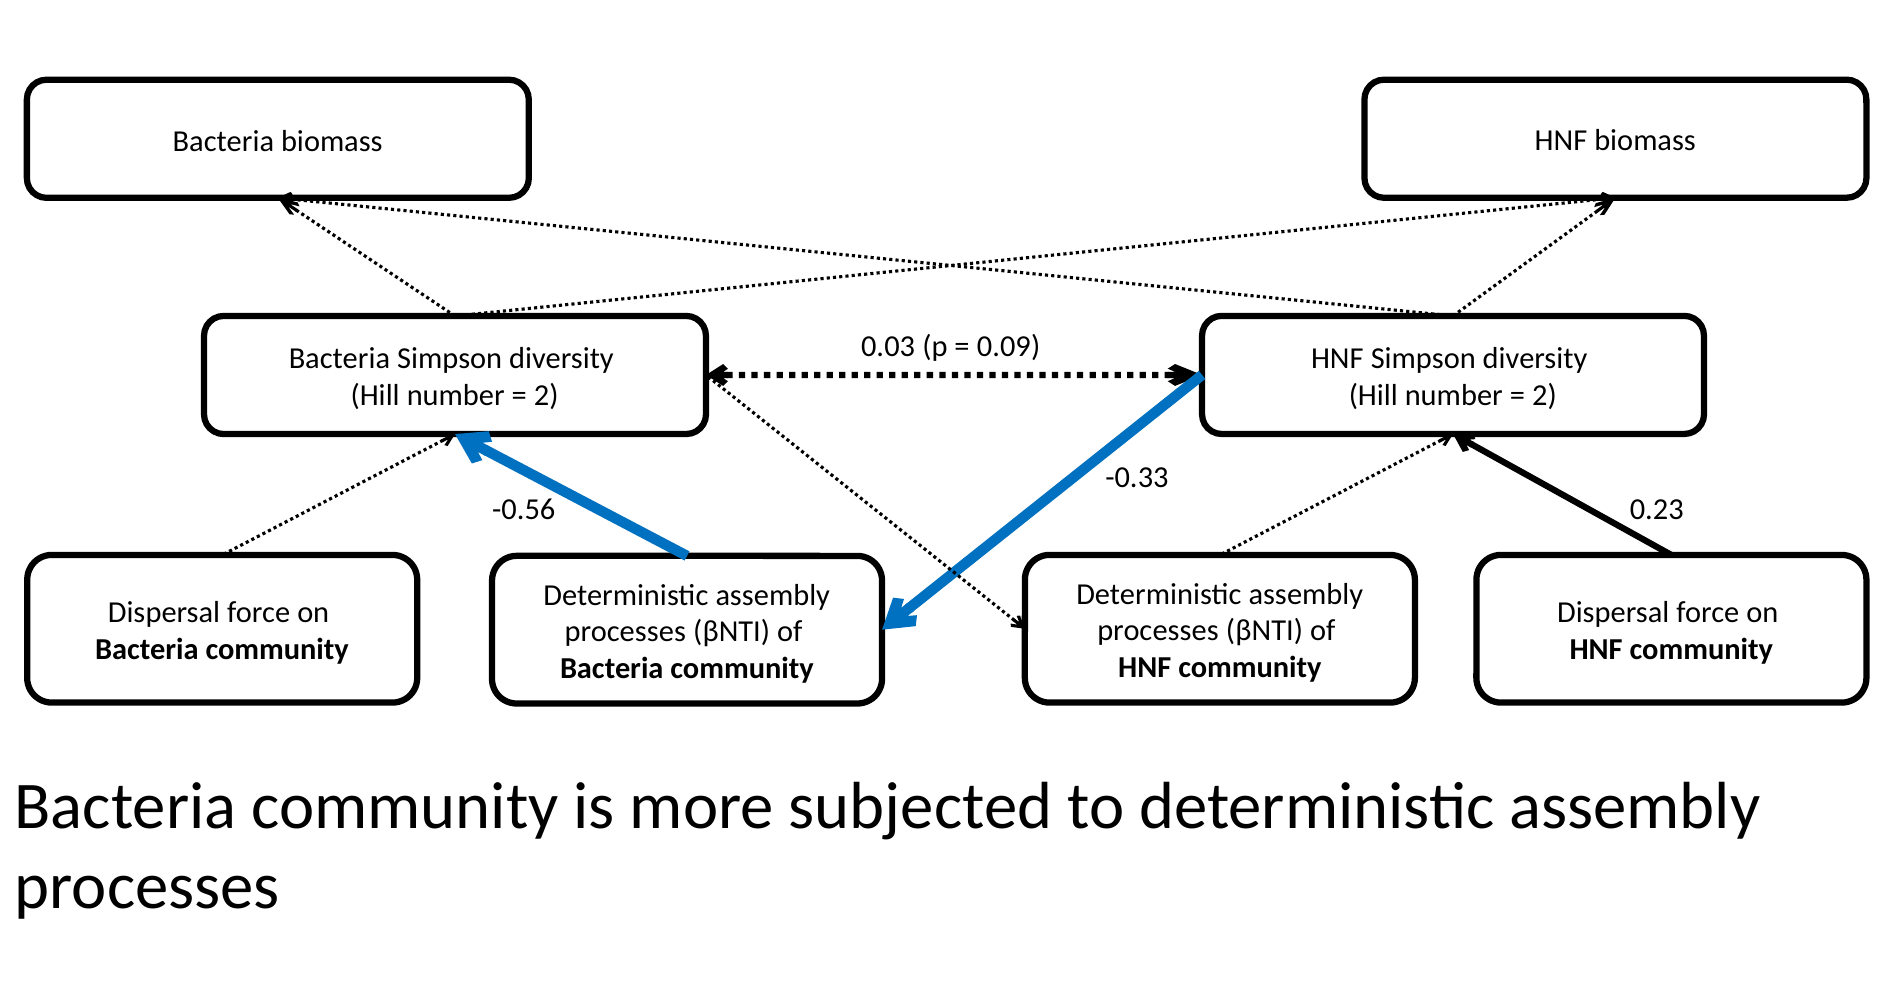

HNF biomass
Bacteria biomass
HNF Simpson diversity
(Hill number = 2)
Bacteria Simpson diversity
(Hill number = 2)
0.03 (p = 0.09)
-0.33
-0.56
0.23
Dispersal force on
Bacteria community
Deterministic assembly processes (βNTI) of
HNF community
Dispersal force on
HNF community
Deterministic assembly processes (βNTI) of
Bacteria community
Bacteria community is more subjected to deterministic assembly processes